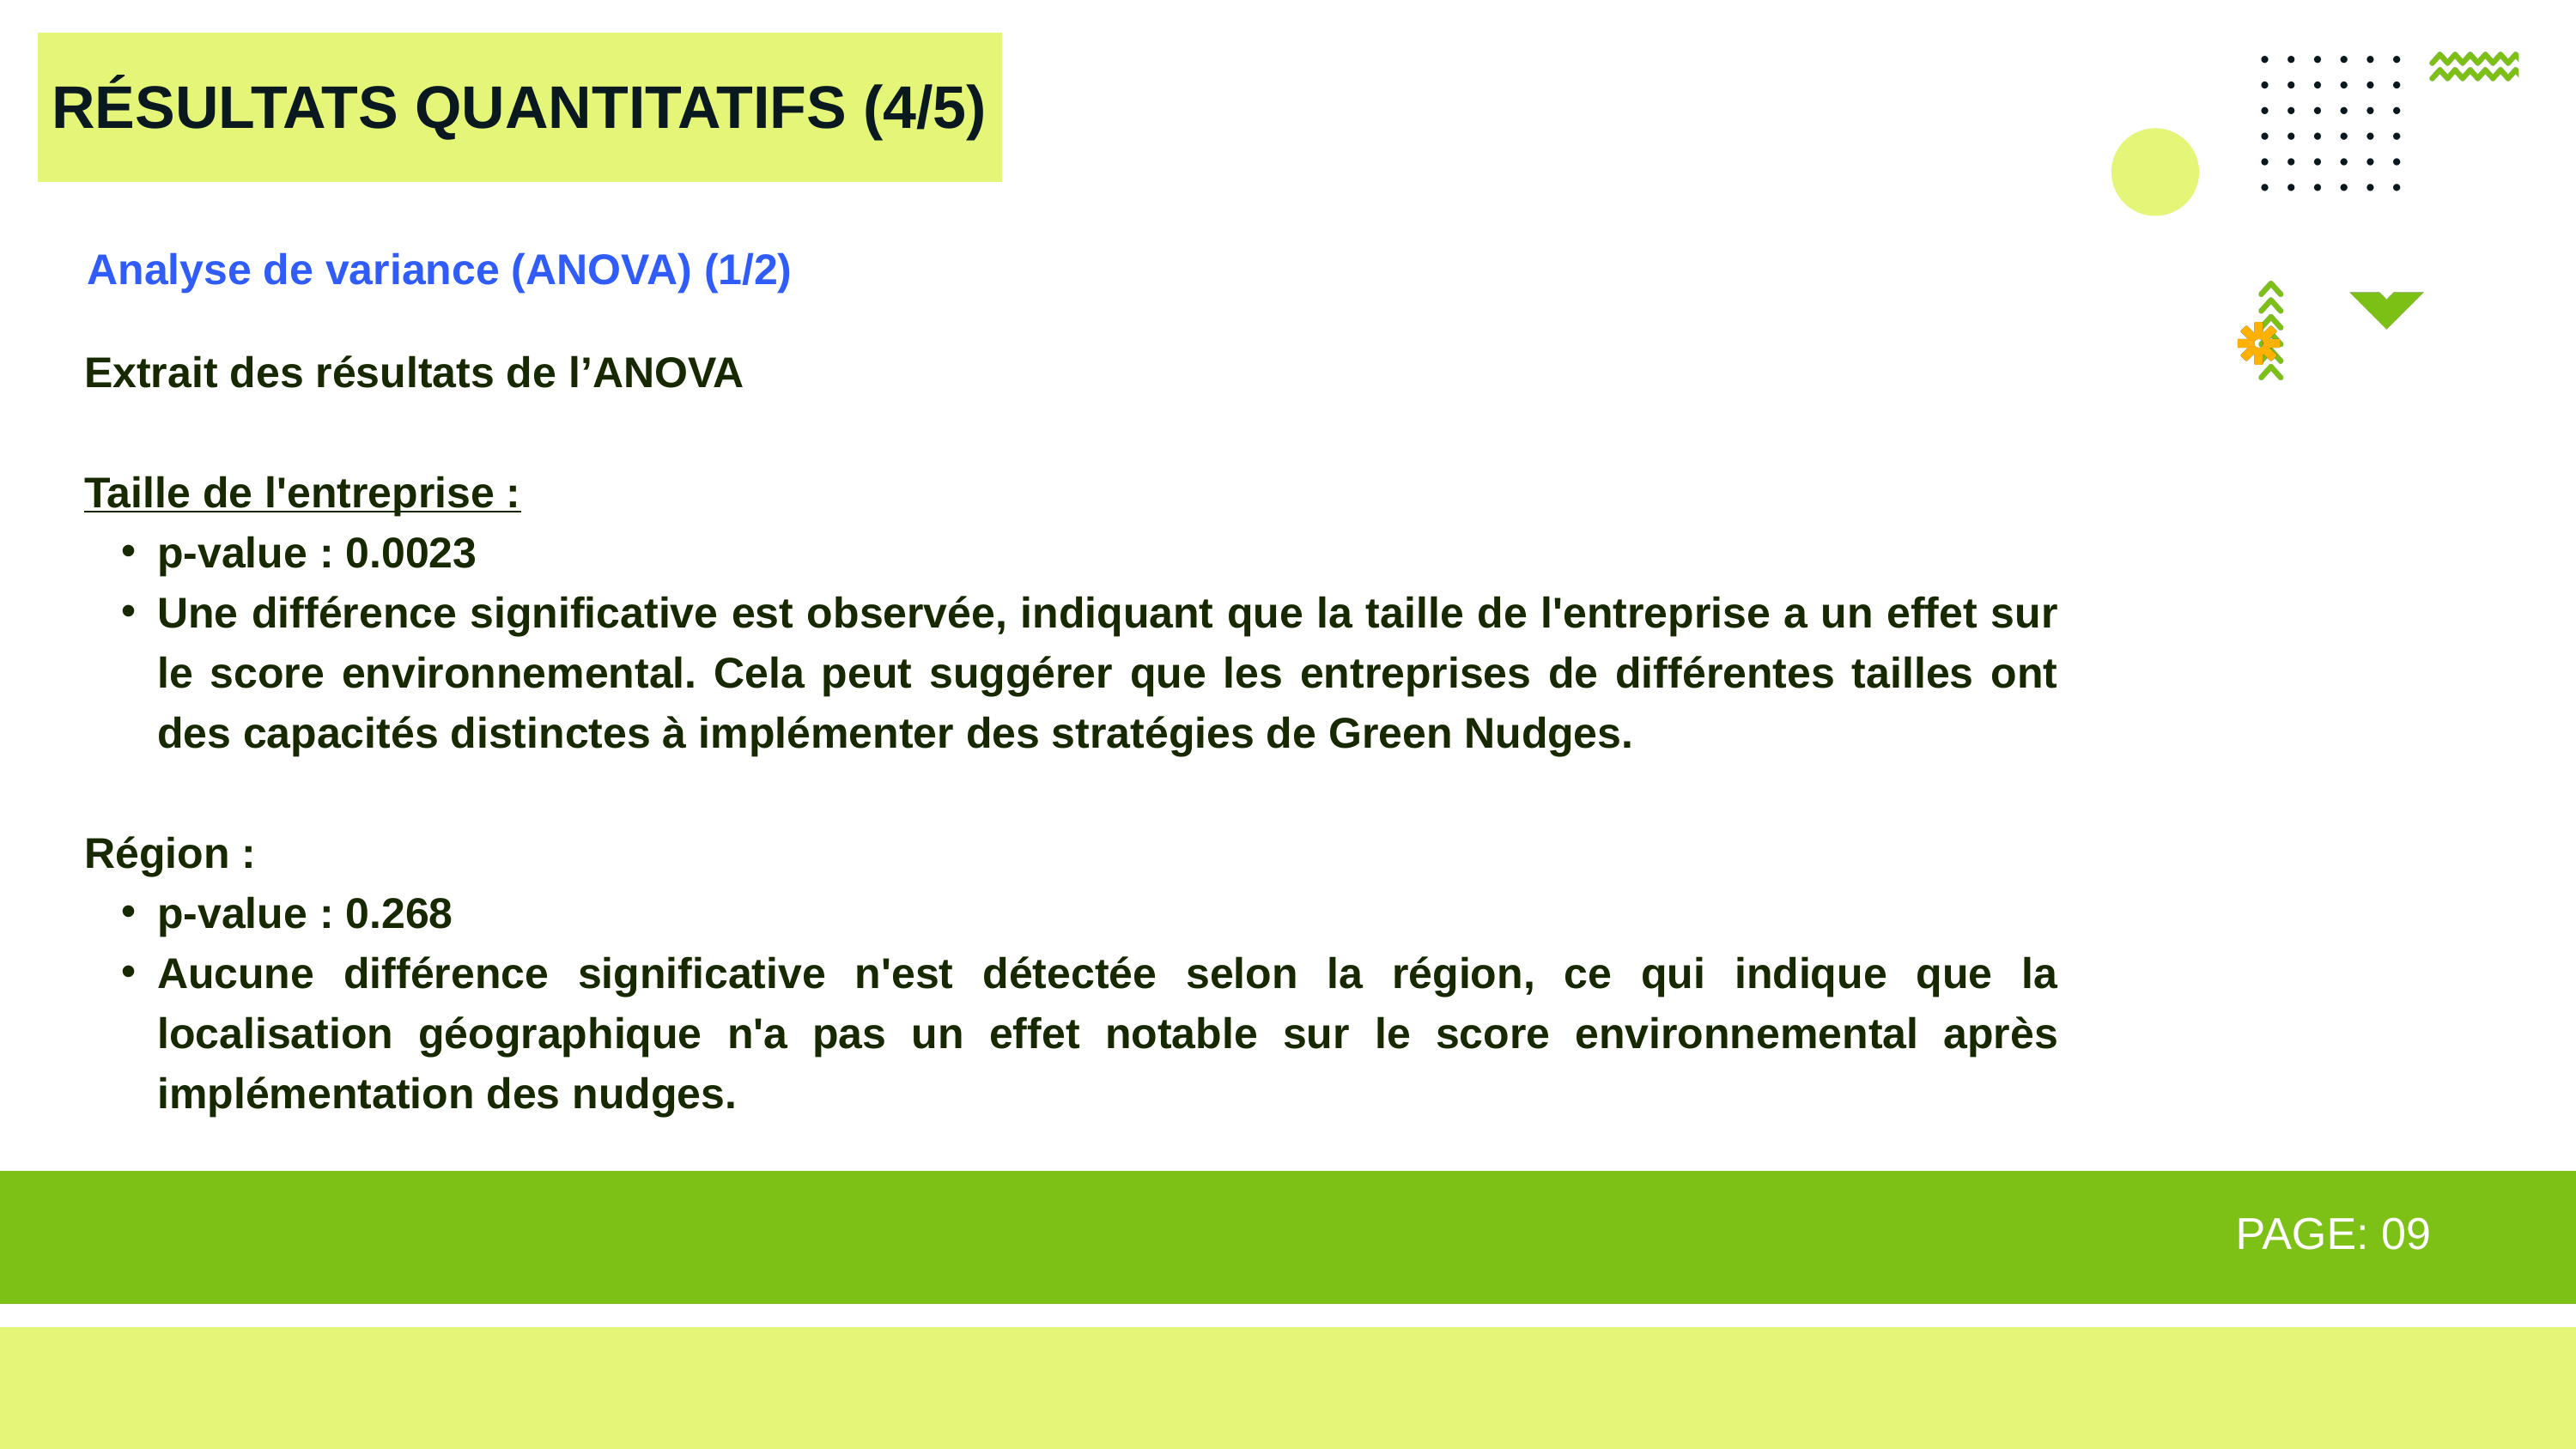

RÉSULTATS QUANTITATIFS (4/5)

Analyse de variance (ANOVA) (1/2)

Extrait des résultats de l’ANOVA

Taille de l'entreprise :
p-value : 0.0023
Une différence significative est observée, indiquant que la taille de l'entreprise a un effet sur le score environnemental. Cela peut suggérer que les entreprises de différentes tailles ont des capacités distinctes à implémenter des stratégies de Green Nudges.

Région :
p-value : 0.268
Aucune différence significative n'est détectée selon la région, ce qui indique que la localisation géographique n'a pas un effet notable sur le score environnemental après implémentation des nudges.

PAGE: 09